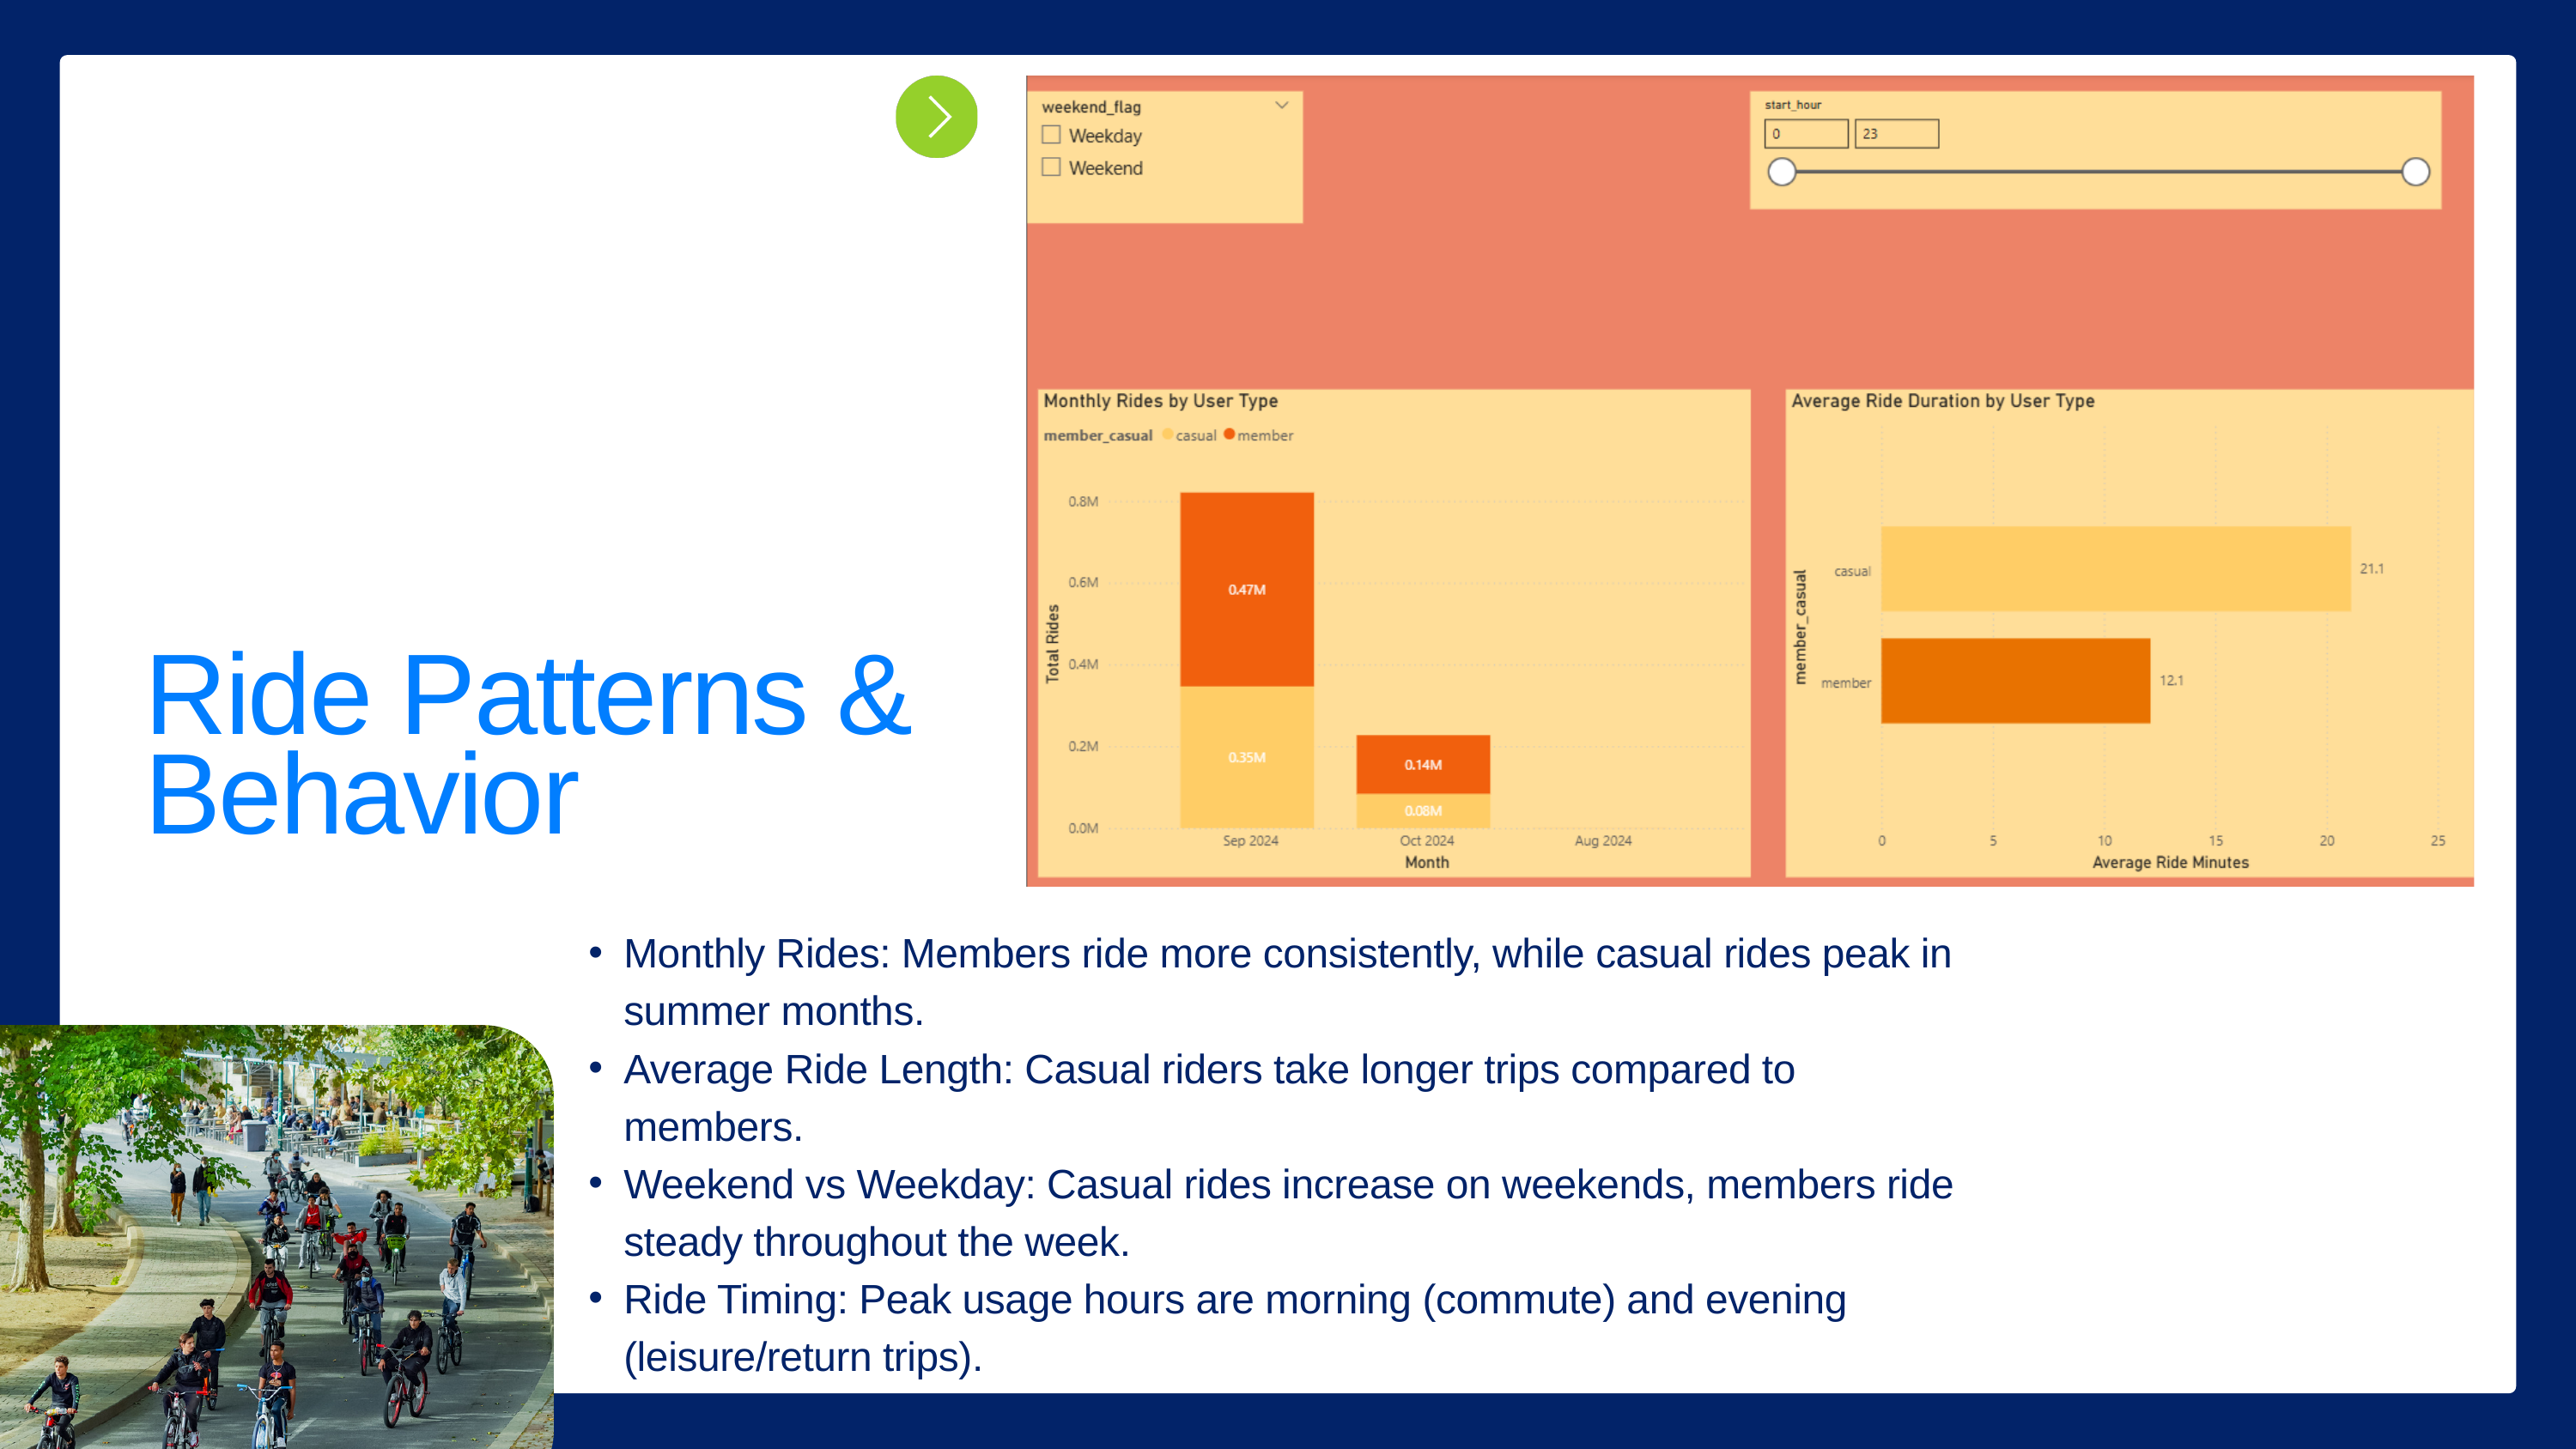

Ride Patterns & Behavior
Monthly Rides: Members ride more consistently, while casual rides peak in summer months.
Average Ride Length: Casual riders take longer trips compared to members.
Weekend vs Weekday: Casual rides increase on weekends, members ride steady throughout the week.
Ride Timing: Peak usage hours are morning (commute) and evening (leisure/return trips).